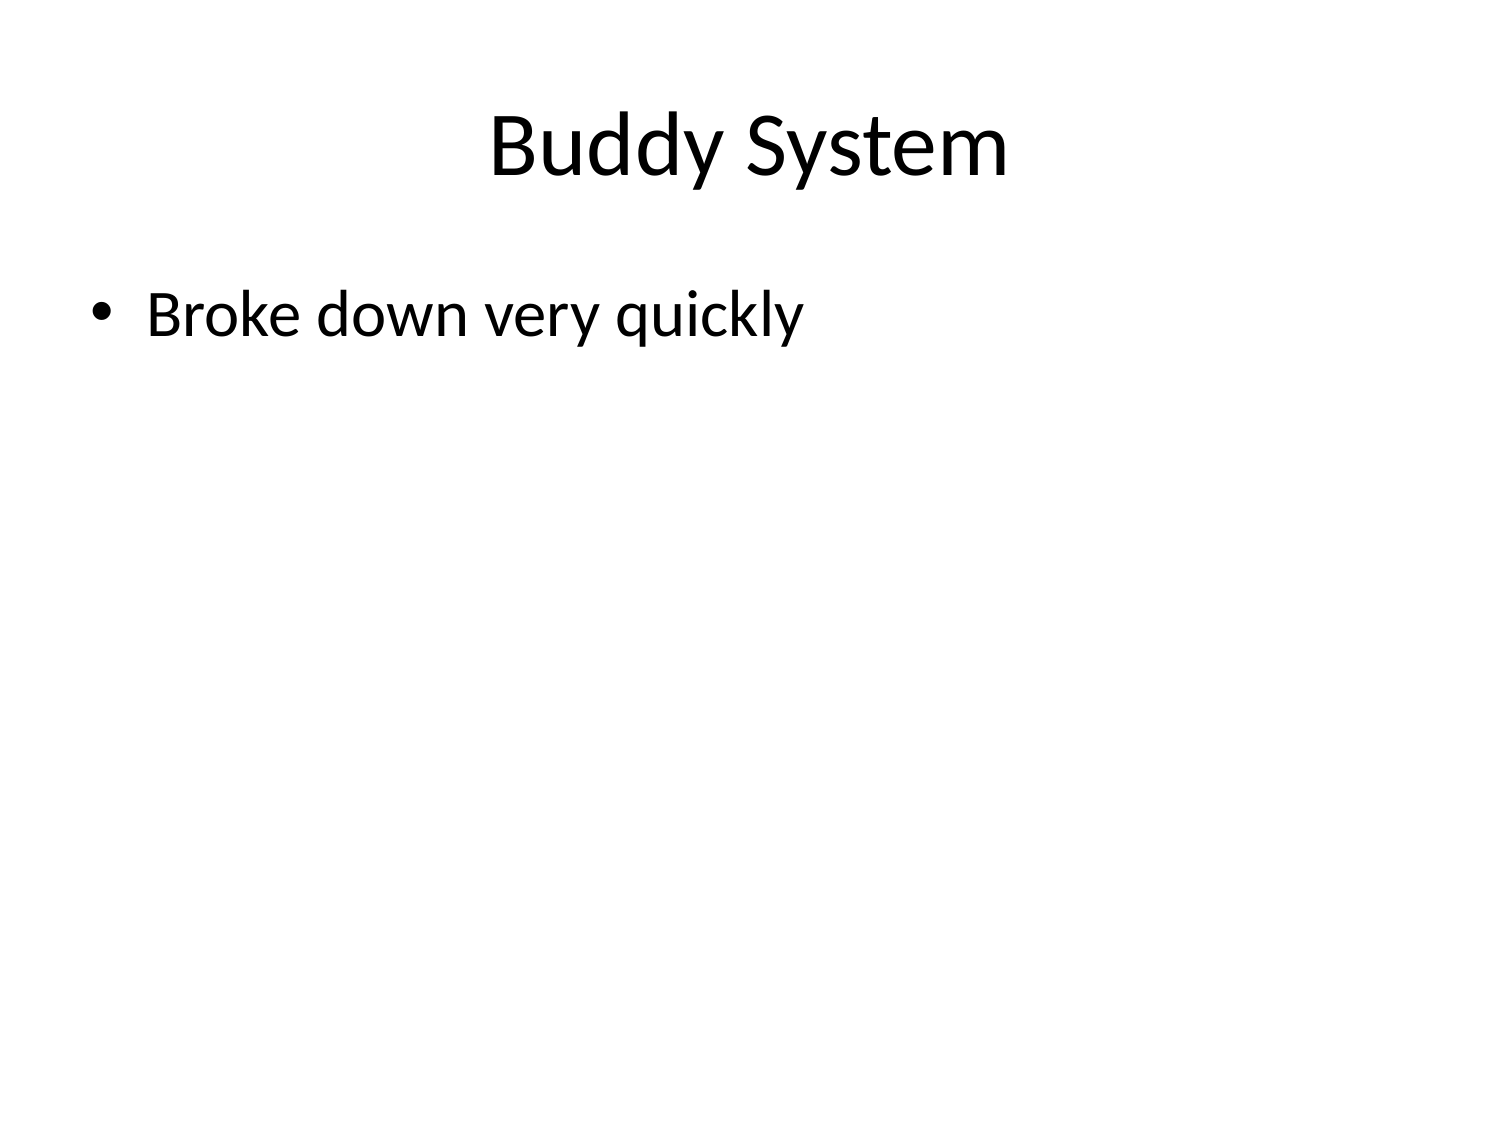

# Buddy System
Broke down very quickly